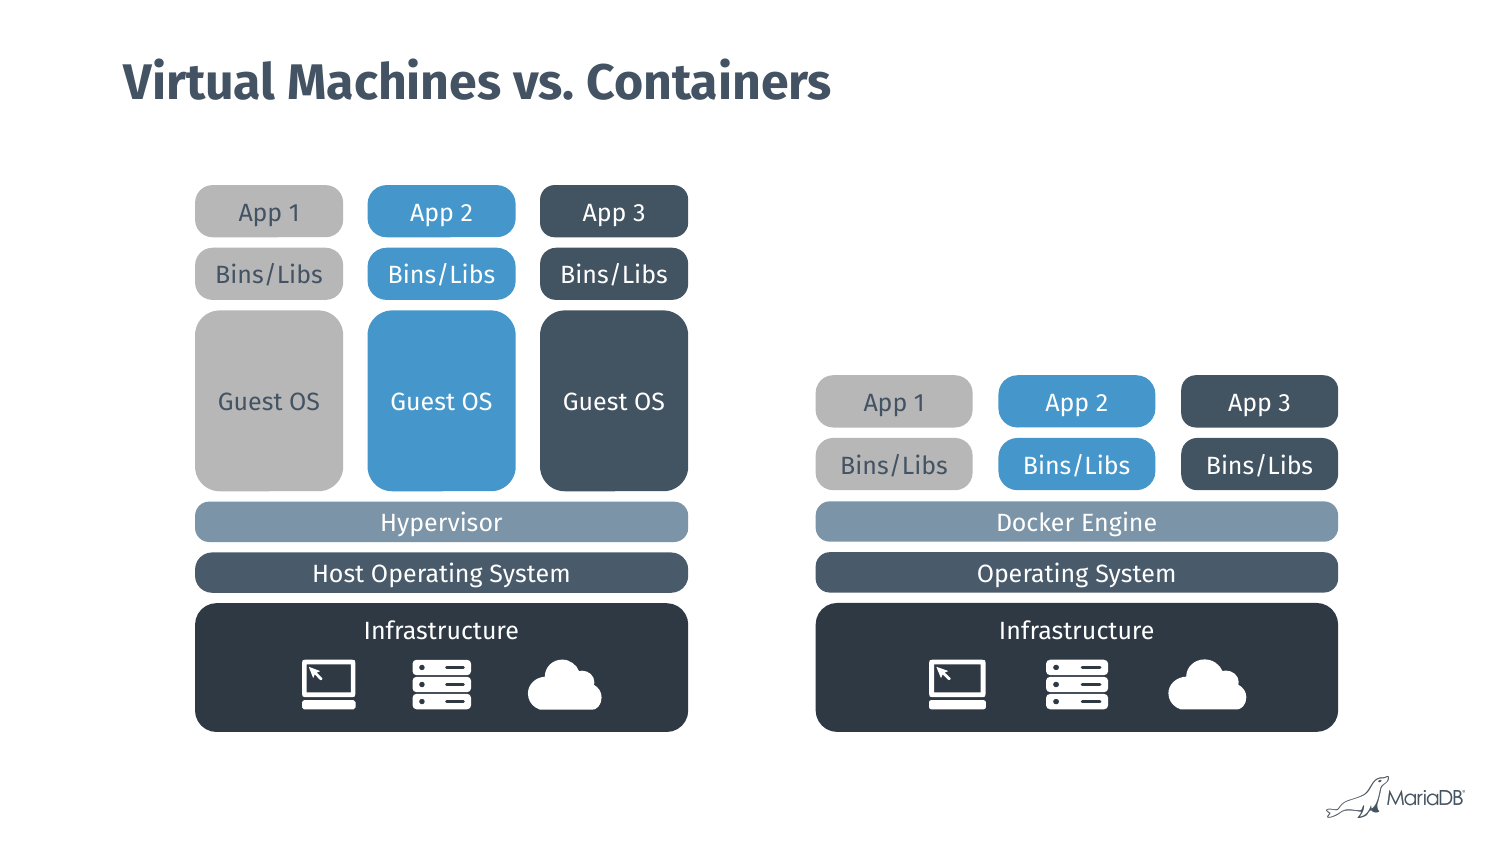

# Virtual Machines vs. Containers
App 1
App 2
App 3
Bins/Libs
Bins/Libs
Bins/Libs
Guest OS
Guest OS
Guest OS
App 1
App 2
App 3
Bins/Libs
Bins/Libs
Bins/Libs
Docker Engine
Hypervisor
Operating System
Host Operating System
Infrastructure
Infrastructure